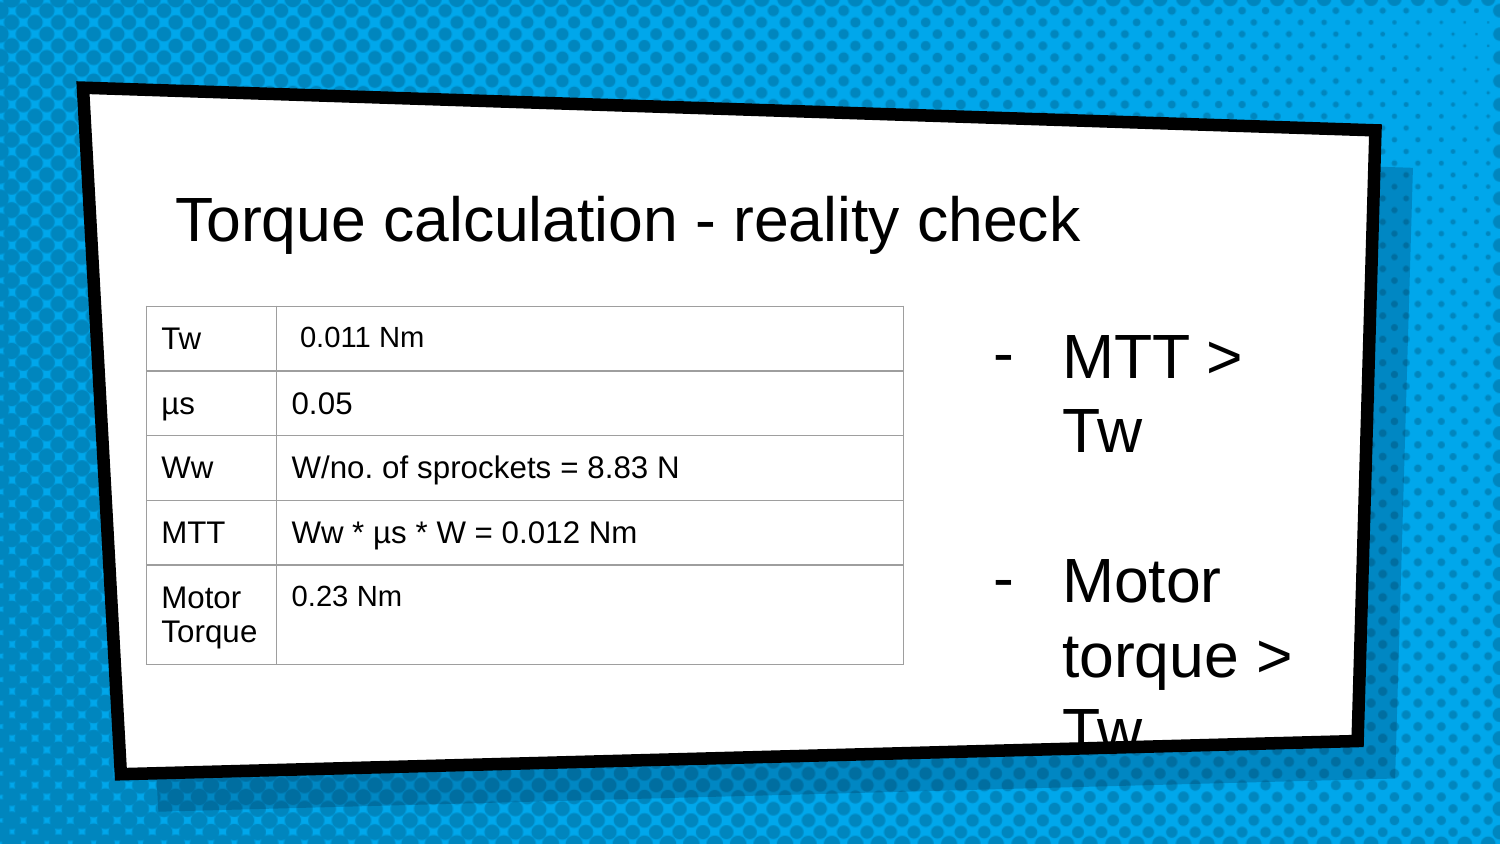

# Torque calculation - reality check
MTT > Tw

Motor torque > Tw
| Tw | 0.011 Nm |
| --- | --- |
| µs | 0.05 |
| Ww | W/no. of sprockets = 8.83 N |
| MTT | Ww \* µs \* W = 0.012 Nm |
| Motor Torque | 0.23 Nm |